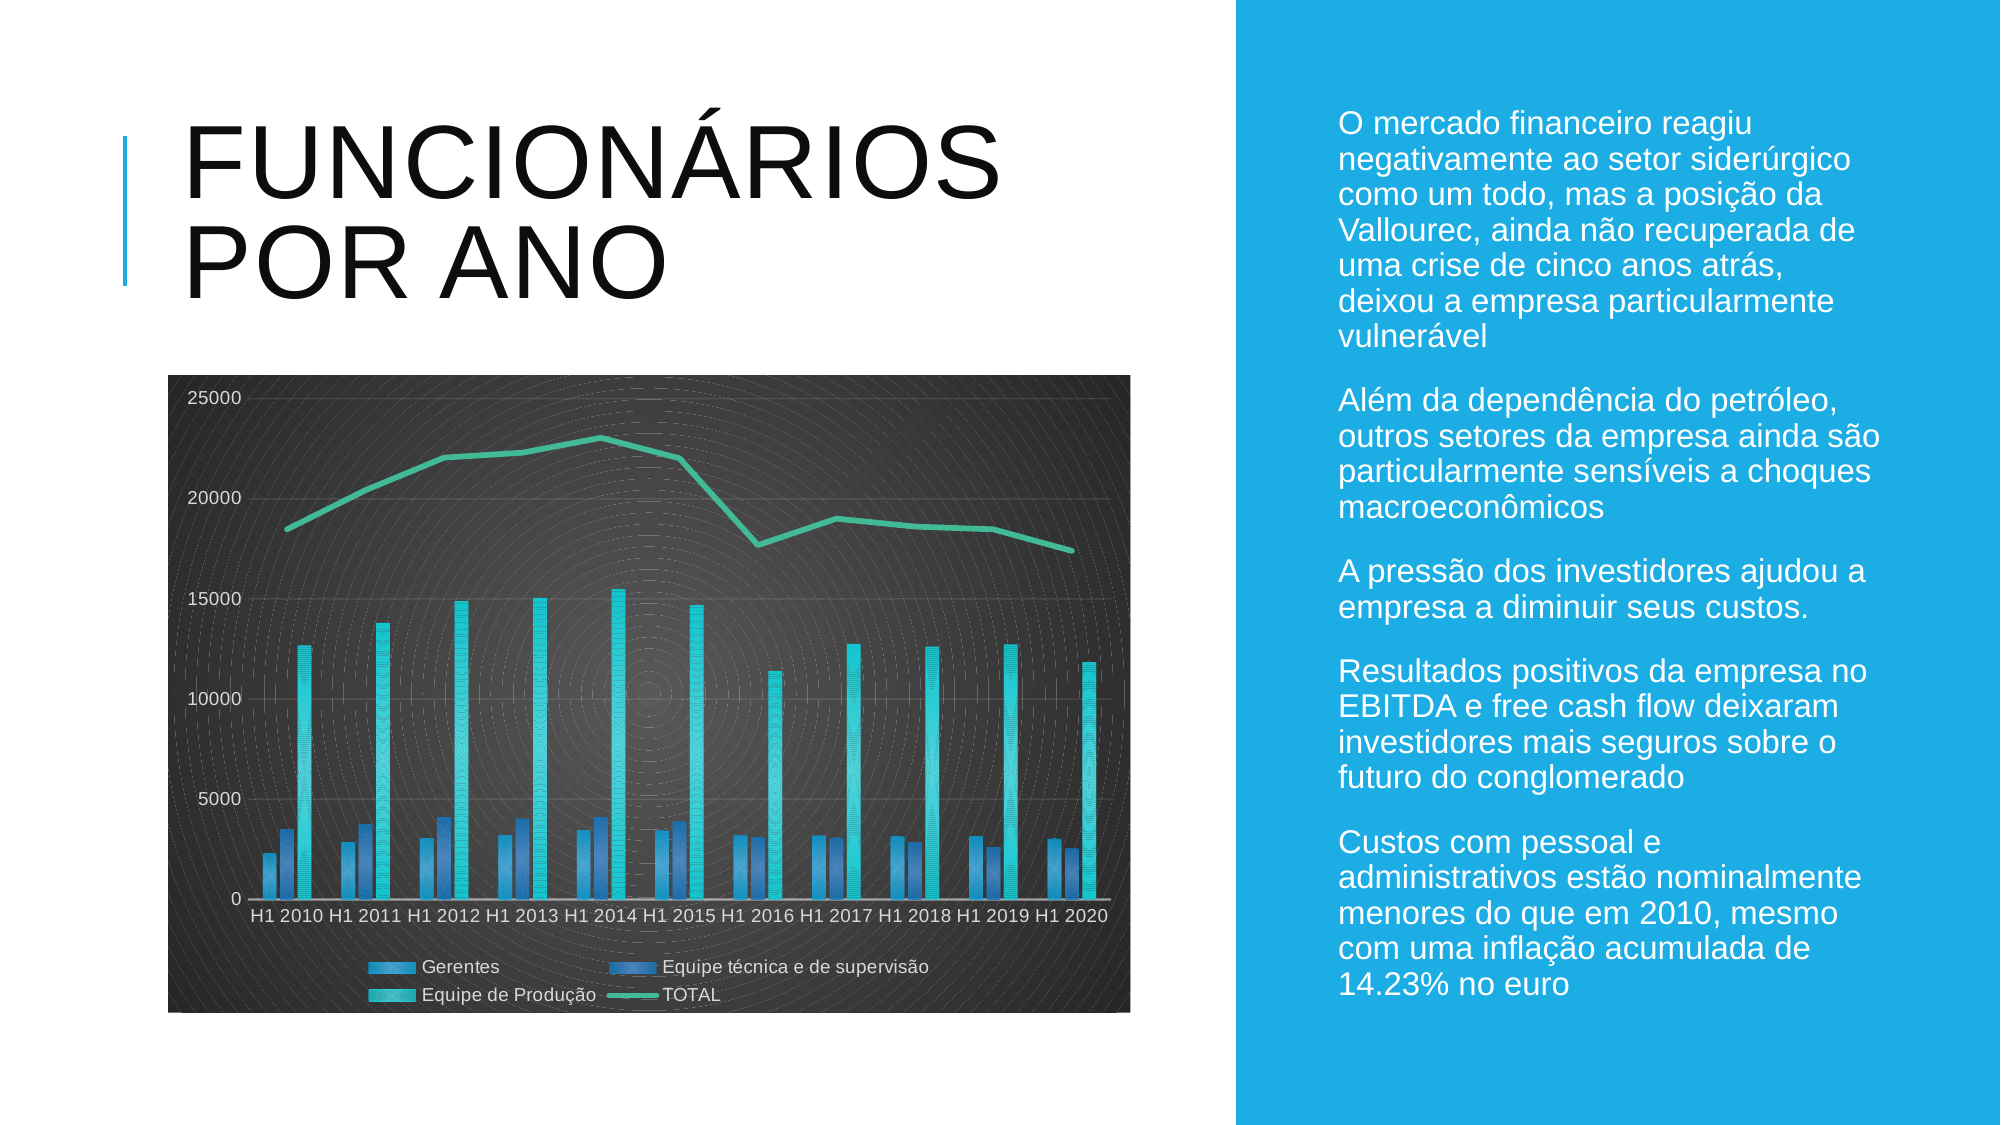

# Funcionários por ano
O mercado financeiro reagiu negativamente ao setor siderúrgico como um todo, mas a posição da Vallourec, ainda não recuperada de uma crise de cinco anos atrás, deixou a empresa particularmente vulnerável
Além da dependência do petróleo, outros setores da empresa ainda são particularmente sensíveis a choques macroeconômicos
A pressão dos investidores ajudou a empresa a diminuir seus custos.
Resultados positivos da empresa no EBITDA e free cash flow deixaram investidores mais seguros sobre o futuro do conglomerado
Custos com pessoal e administrativos estão nominalmente menores do que em 2010, mesmo com uma inflação acumulada de 14.23% no euro

### Chart

| Category | Gerentes | Equipe técnica e de supervisão | Equipe de Produção | TOTAL |
|---|---|---|---|---|
| H1 2010 | 2281.0 | 3515.0 | 12678.0 | 18474.0 |
| H1 2011 | 2857.0 | 3765.0 | 13808.0 | 20430.0 |
| H1 2012 | 3050.0 | 4113.0 | 14888.0 | 22051.0 |
| H1 2013 | 3215.0 | 4029.0 | 15058.0 | 22302.0 |
| H1 2014 | 3457.0 | 4100.0 | 15486.0 | 23043.0 |
| H1 2015 | 3433.0 | 3898.0 | 14688.0 | 22019.0 |
| H1 2016 | 3192.0 | 3099.0 | 11395.0 | 17686.0 |
| H1 2017 | 3177.0 | 3076.0 | 12756.0 | 19009.0 |
| H1 2018 | 3137.0 | 2853.0 | 12620.0 | 18610.0 |
| H1 2019 | 3140.0 | 2605.0 | 12727.0 | 18472.0 |
| H1 2020 | 3018.0 | 2532.0 | 11851.0 | 17401.0 |